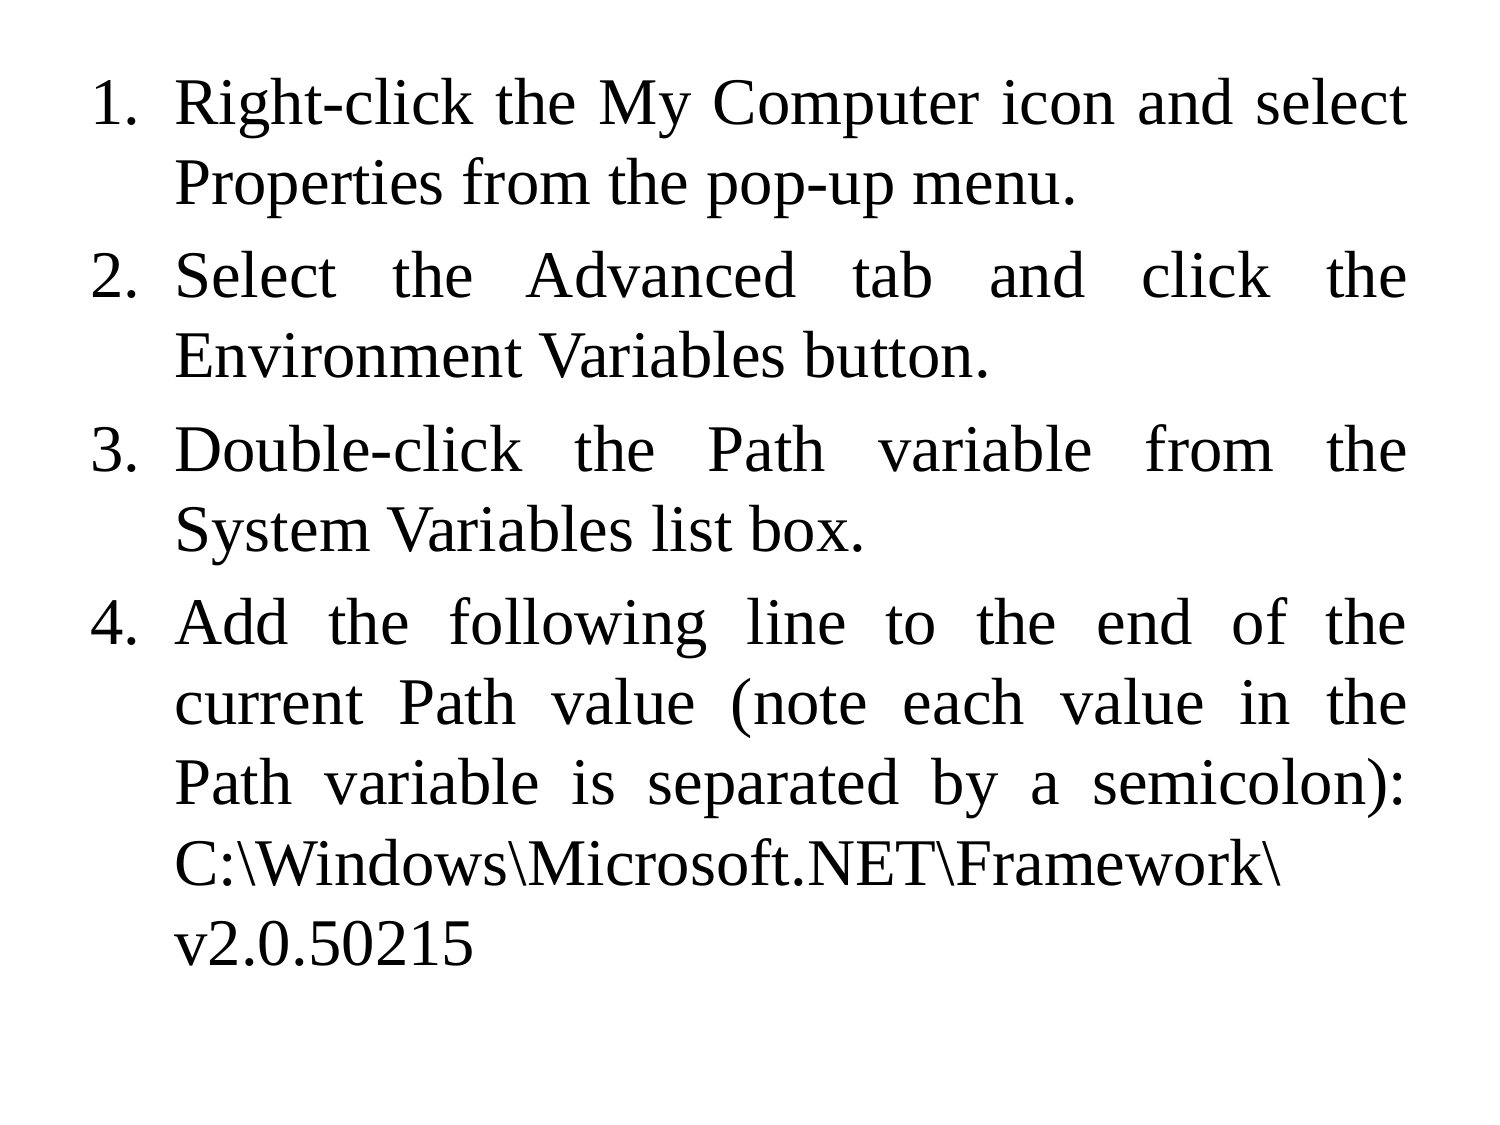

Right-click the My Computer icon and select Properties from the pop-up menu.
Select the Advanced tab and click the Environment Variables button.
Double-click the Path variable from the System Variables list box.
Add the following line to the end of the current Path value (note each value in the Path variable is separated by a semicolon): C:\Windows\Microsoft.NET\Framework\v2.0.50215